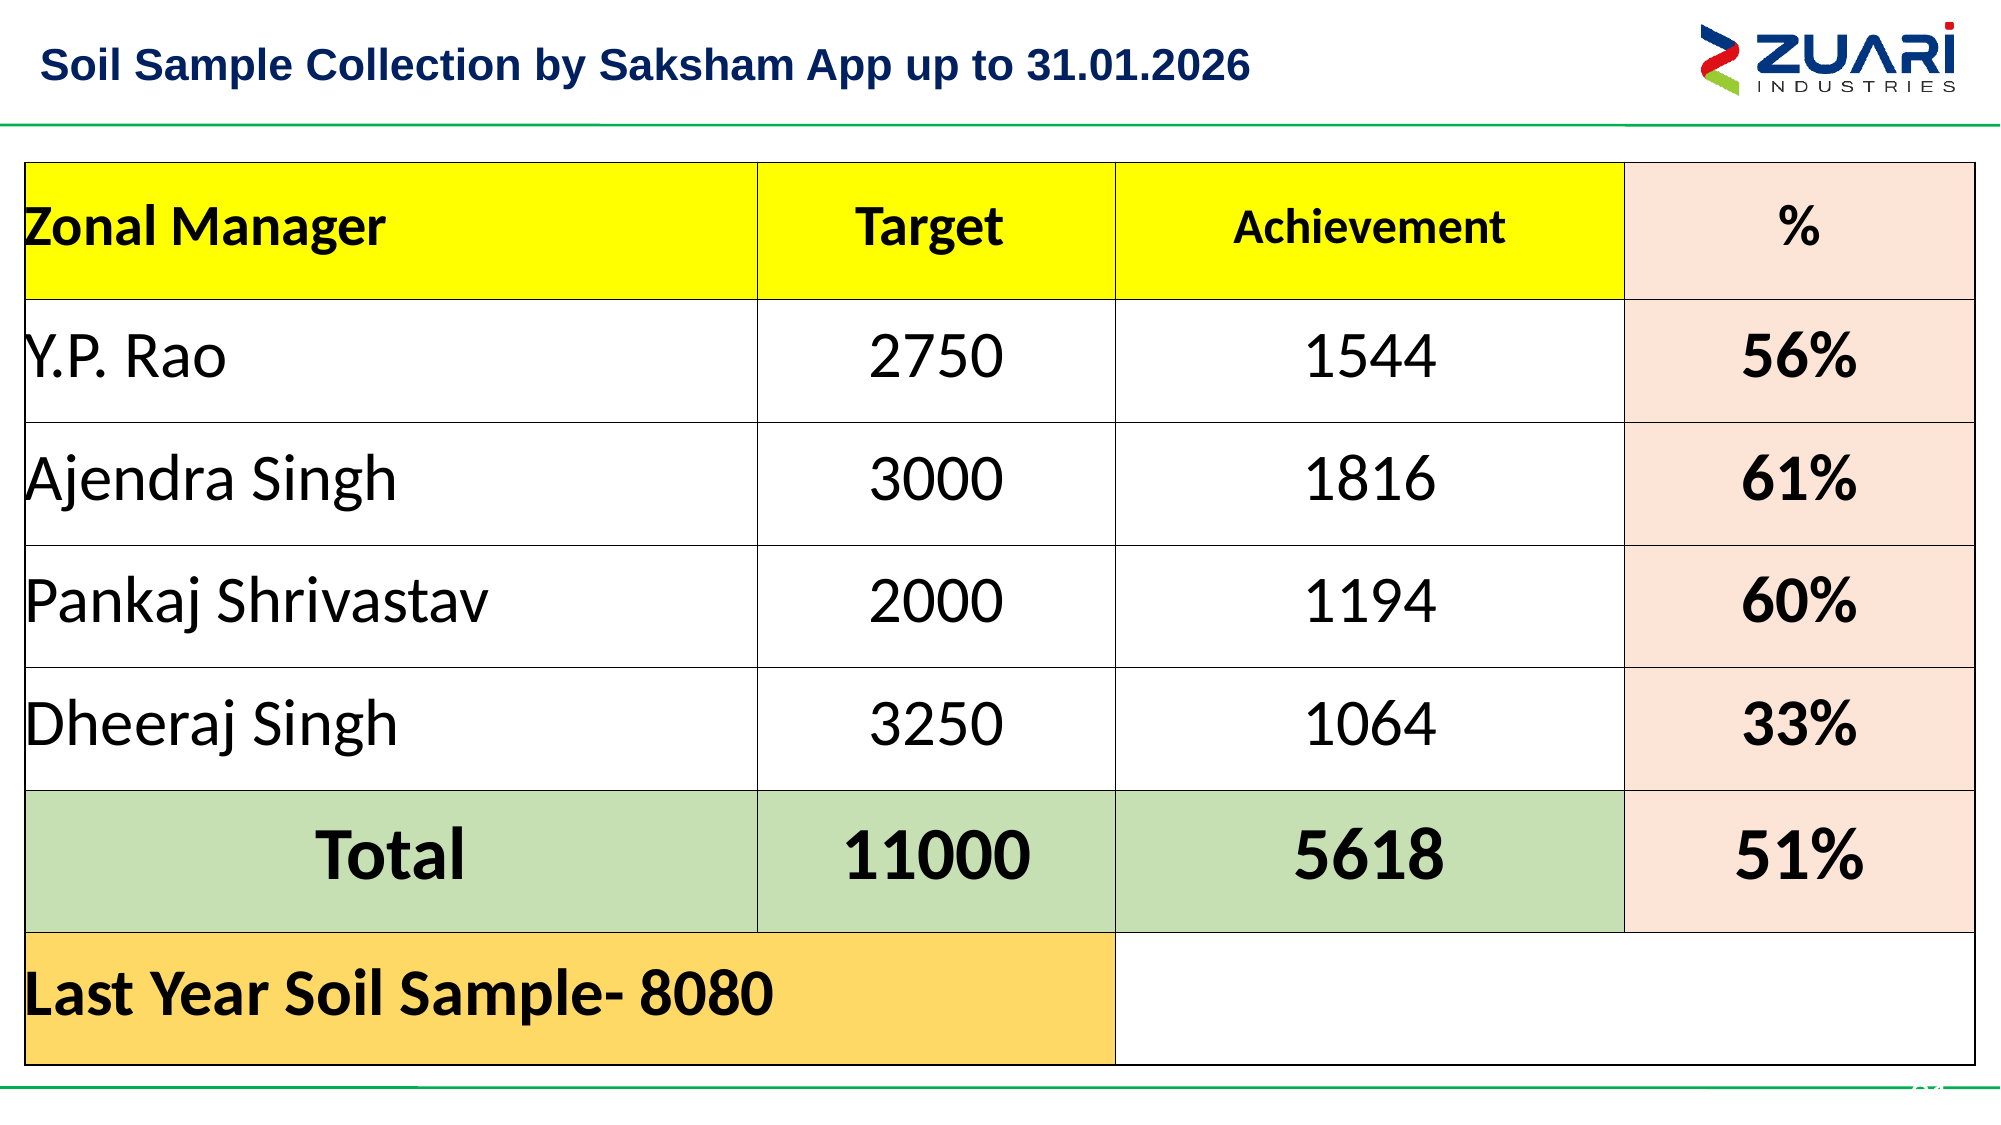

# Soil Sample Collection by Saksham App up to 31.01.2026
| Zonal Manager | Target | Achievement | % |
| --- | --- | --- | --- |
| Y.P. Rao | 2750 | 1544 | 56% |
| Ajendra Singh | 3000 | 1816 | 61% |
| Pankaj Shrivastav | 2000 | 1194 | 60% |
| Dheeraj Singh | 3250 | 1064 | 33% |
| Total | 11000 | 5618 | 51% |
| Last Year Soil Sample- 8080 |  |  |  |
31